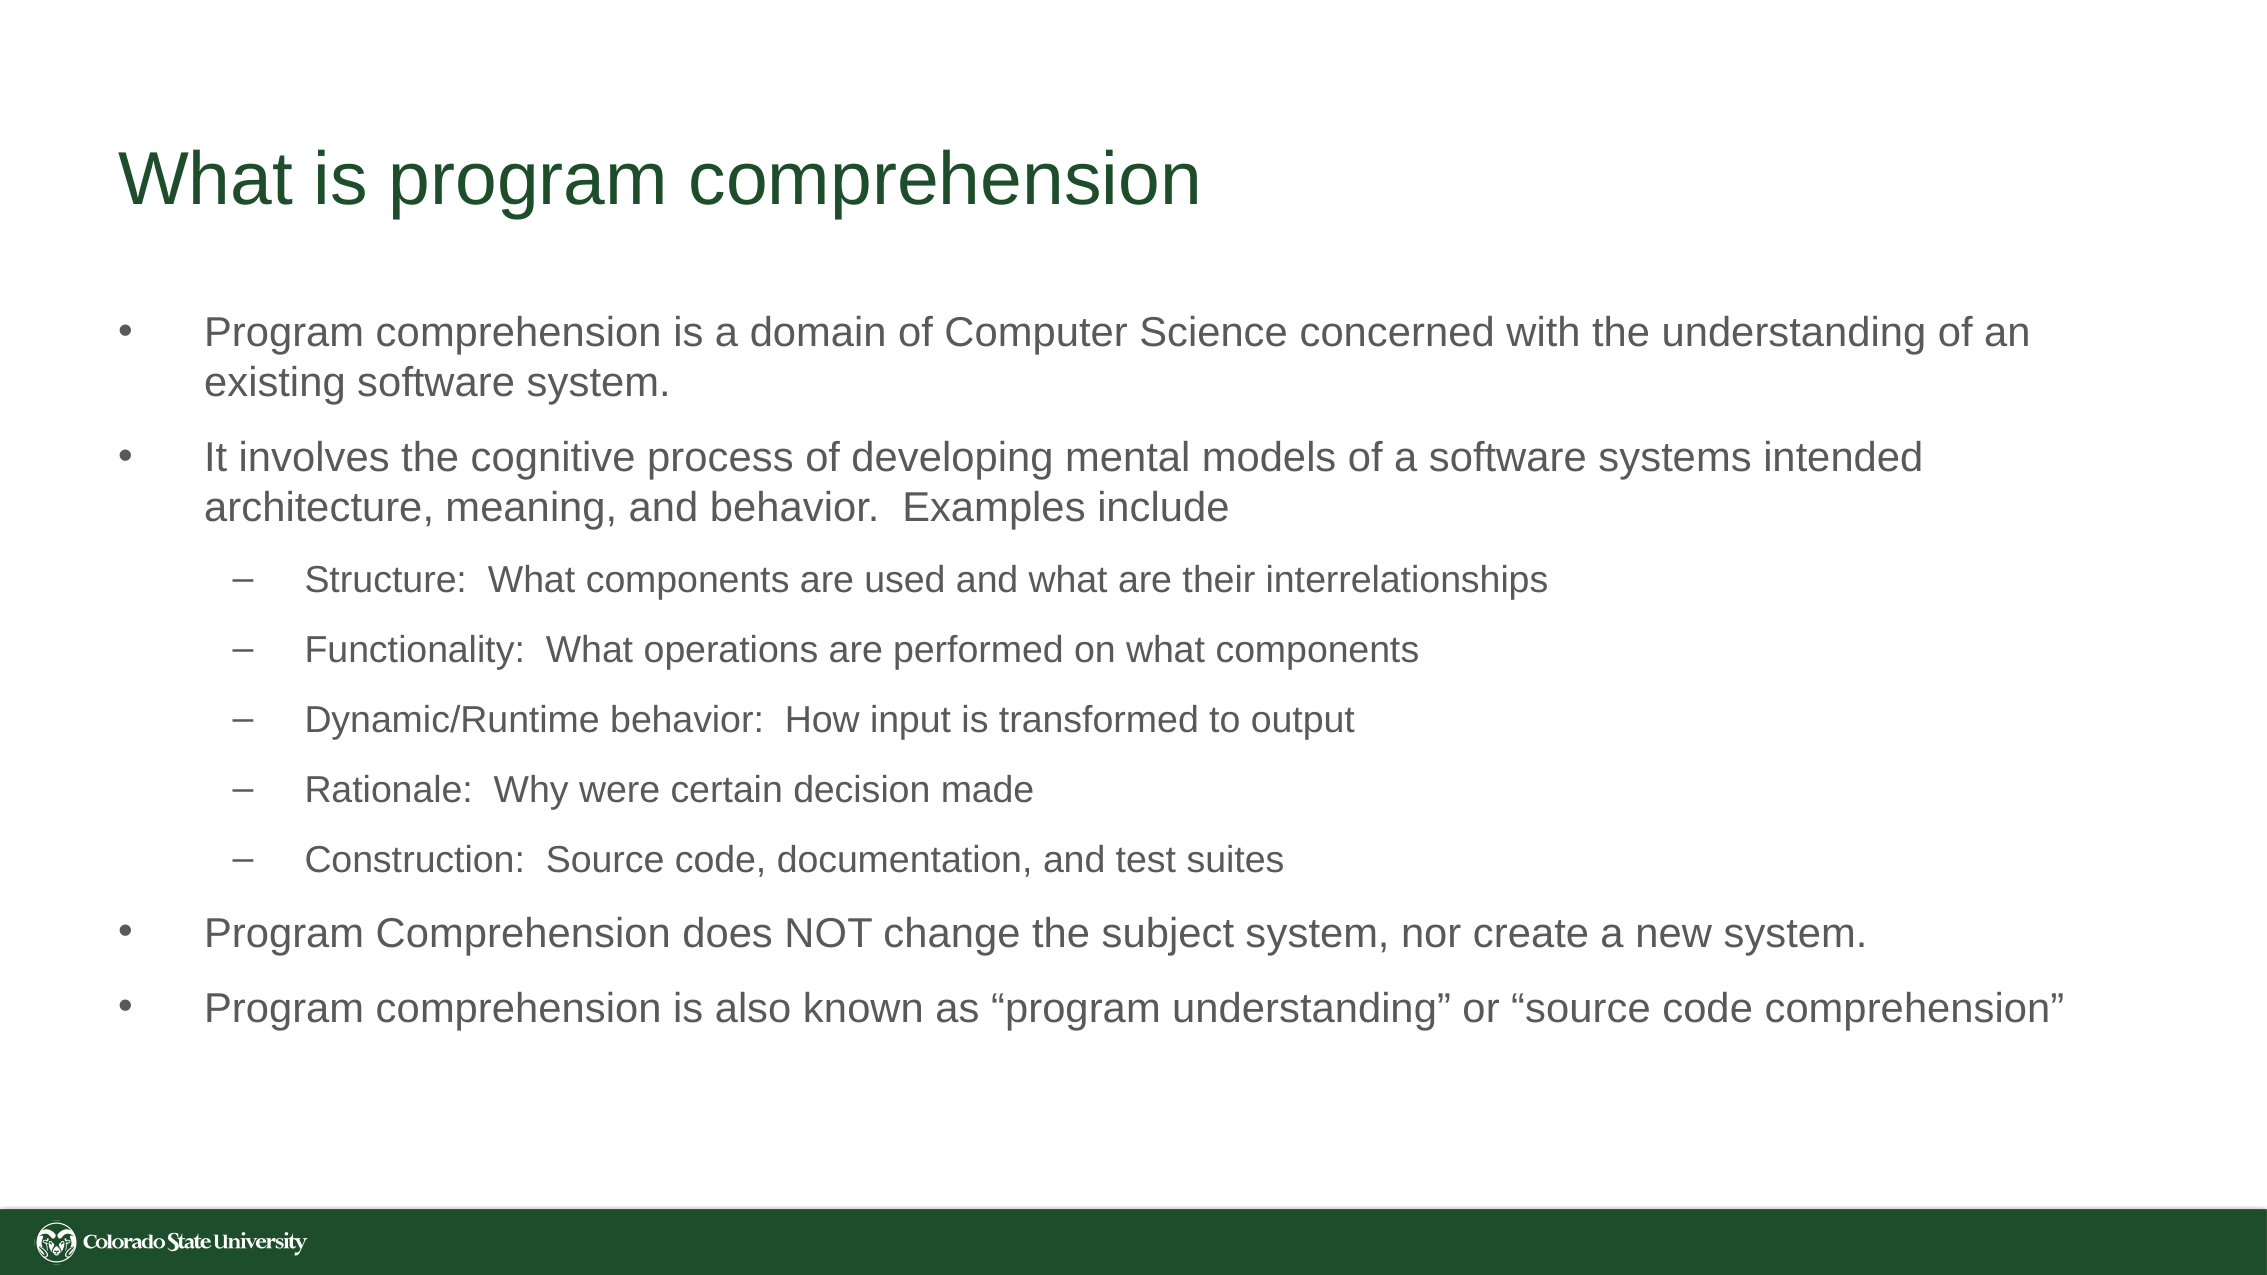

# What is program comprehension
Program comprehension is a domain of Computer Science concerned with the understanding of an existing software system.
It involves the cognitive process of developing mental models of a software systems intended architecture, meaning, and behavior.  Examples include
Structure:  What components are used and what are their interrelationships
Functionality:  What operations are performed on what components
Dynamic/Runtime behavior:  How input is transformed to output
Rationale:  Why were certain decision made
Construction:  Source code, documentation, and test suites
Program Comprehension does NOT change the subject system, nor create a new system.
Program comprehension is also known as “program understanding” or “source code comprehension”